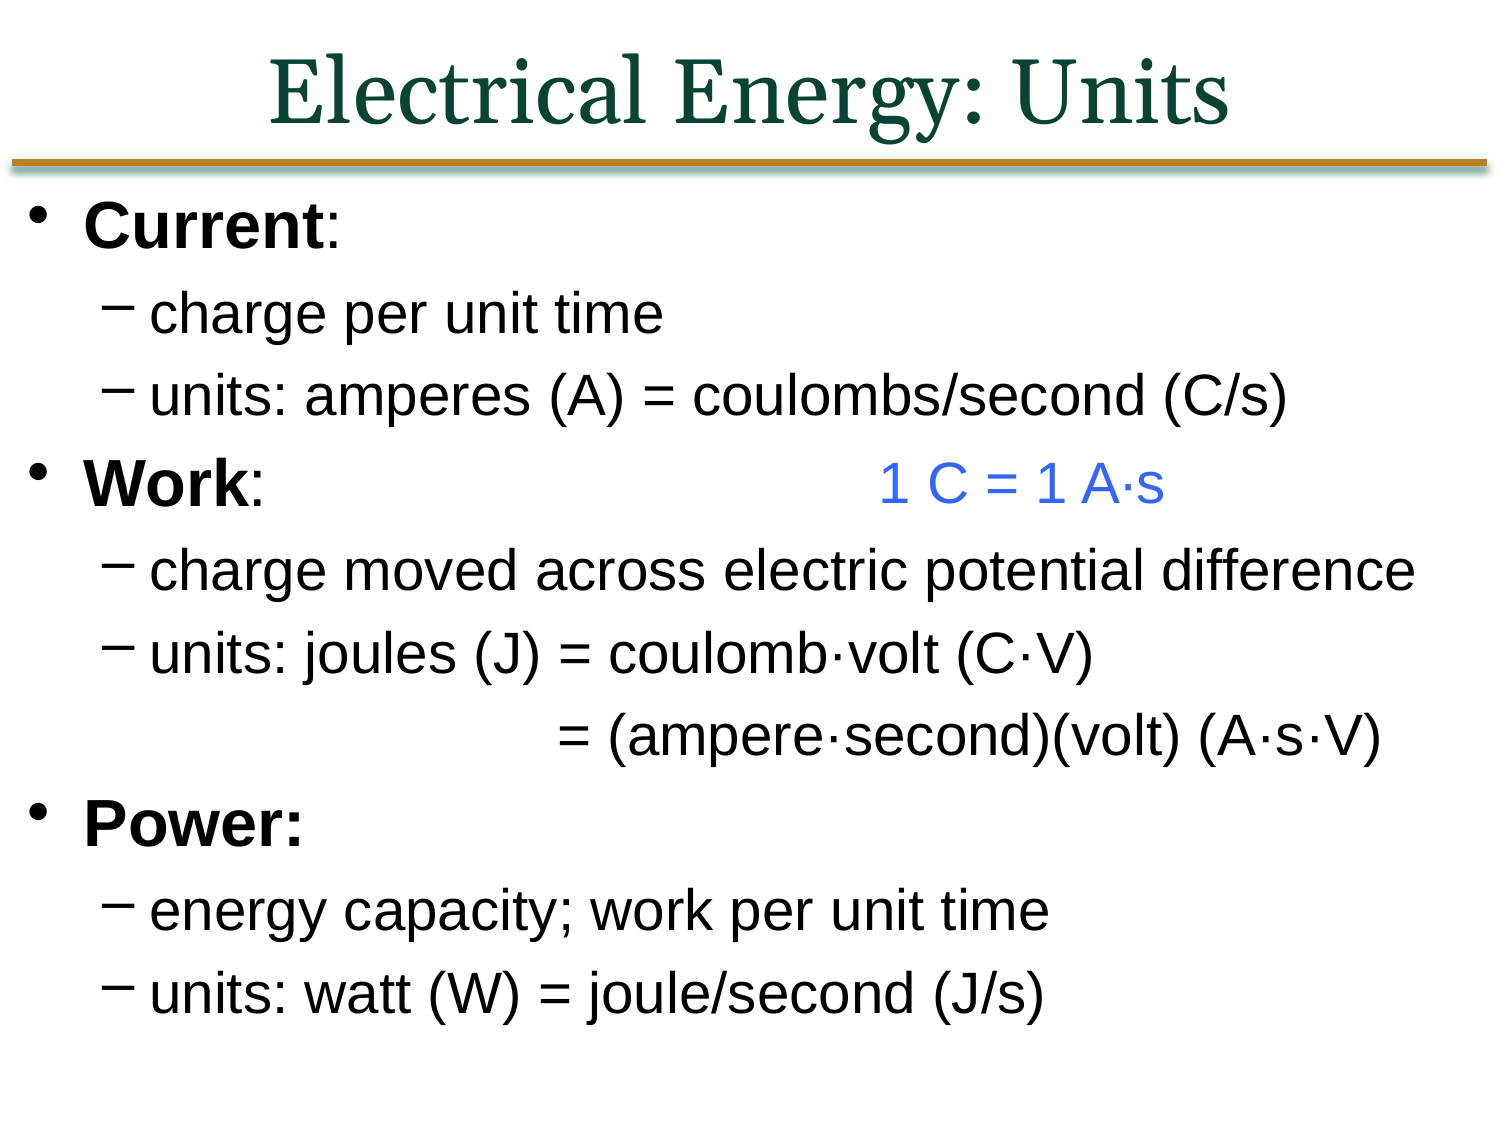

Electrical Energy: Units
Current:
charge per unit time
units: amperes (A) = coulombs/second (C/s)
Work:
charge moved across electric potential difference
units: joules (J) = coulomb·volt (C·V)
                            = (ampere·second)(volt) (A·s·V)
Power:
energy capacity; work per unit time
units: watt (W) = joule/second (J/s)
1 C = 1 A∙s